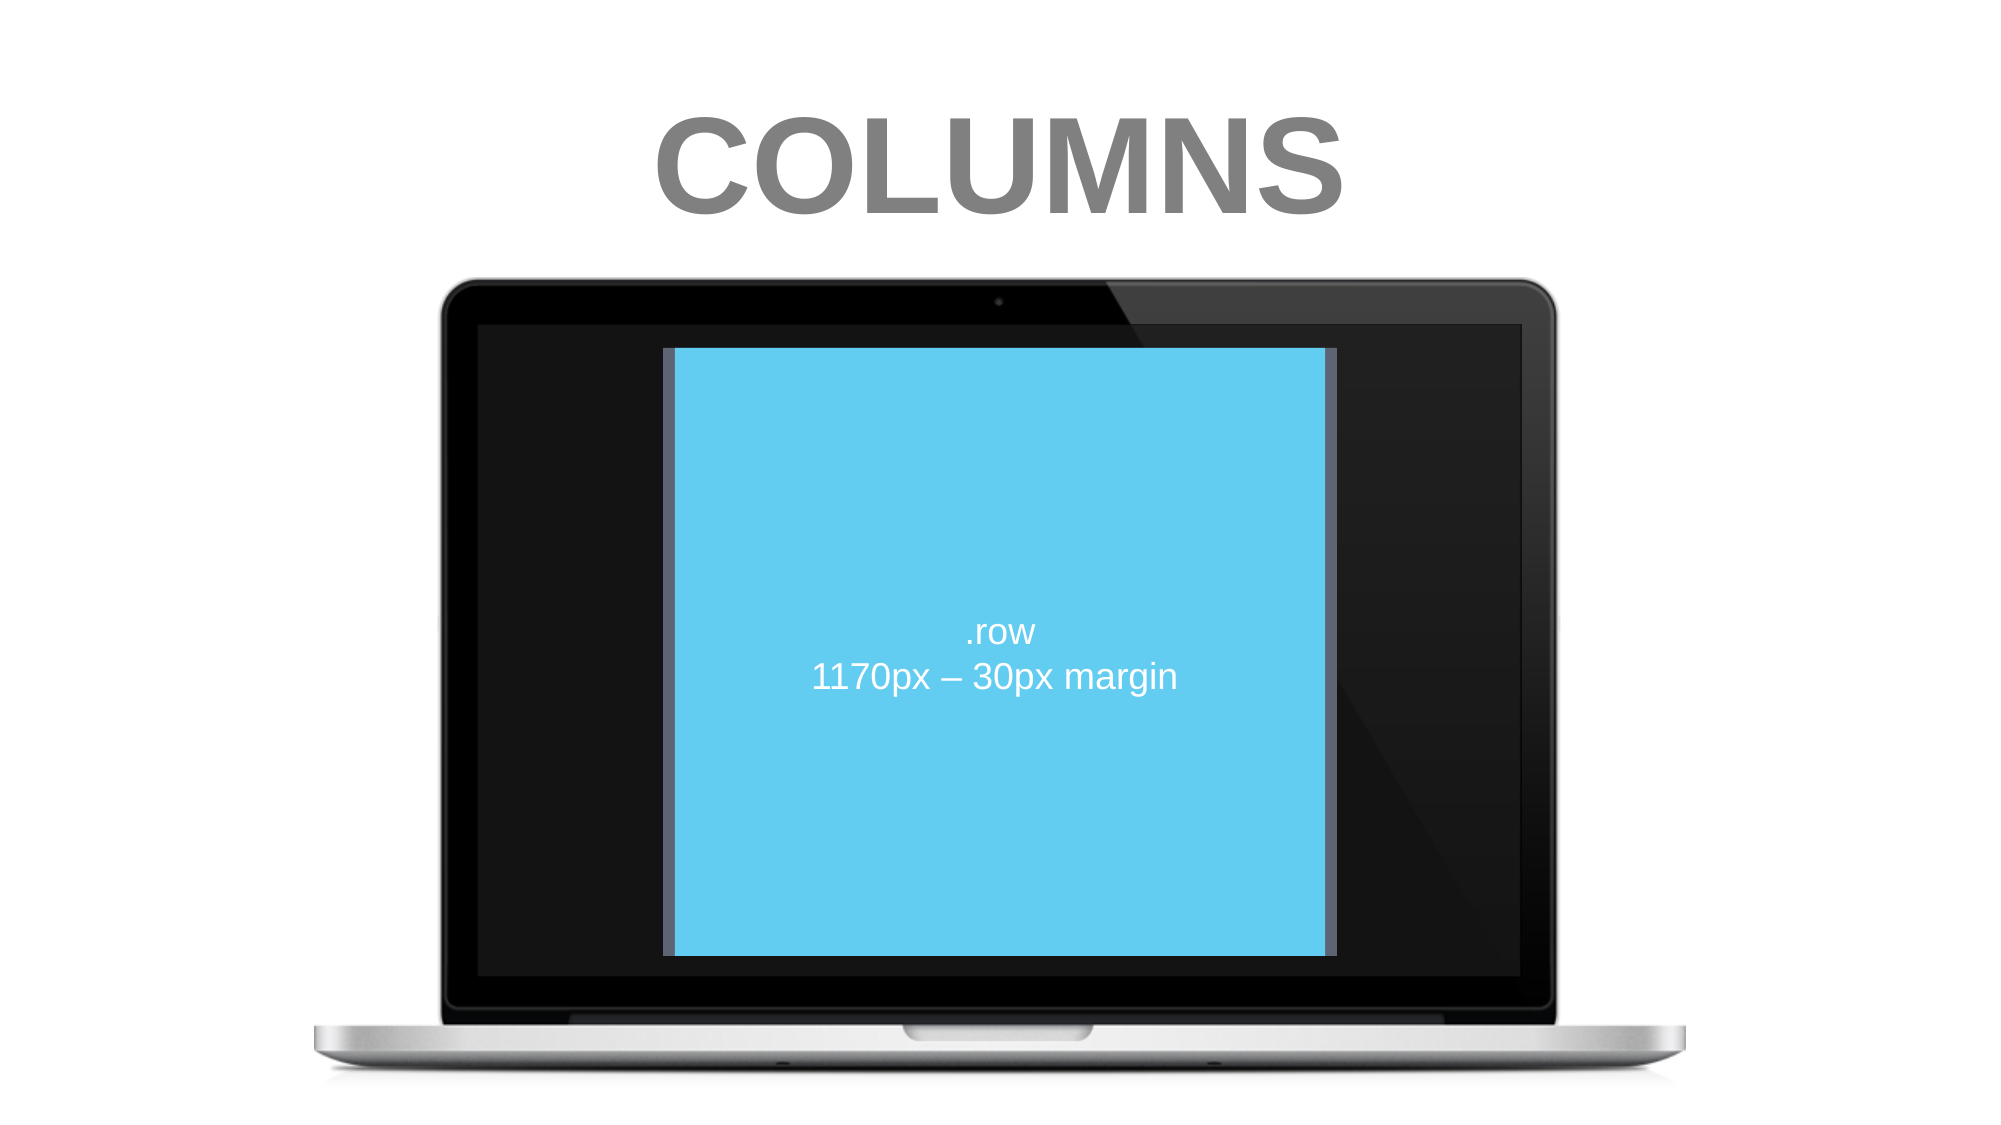

# COLUMNS

.row
1170px – 30px margin